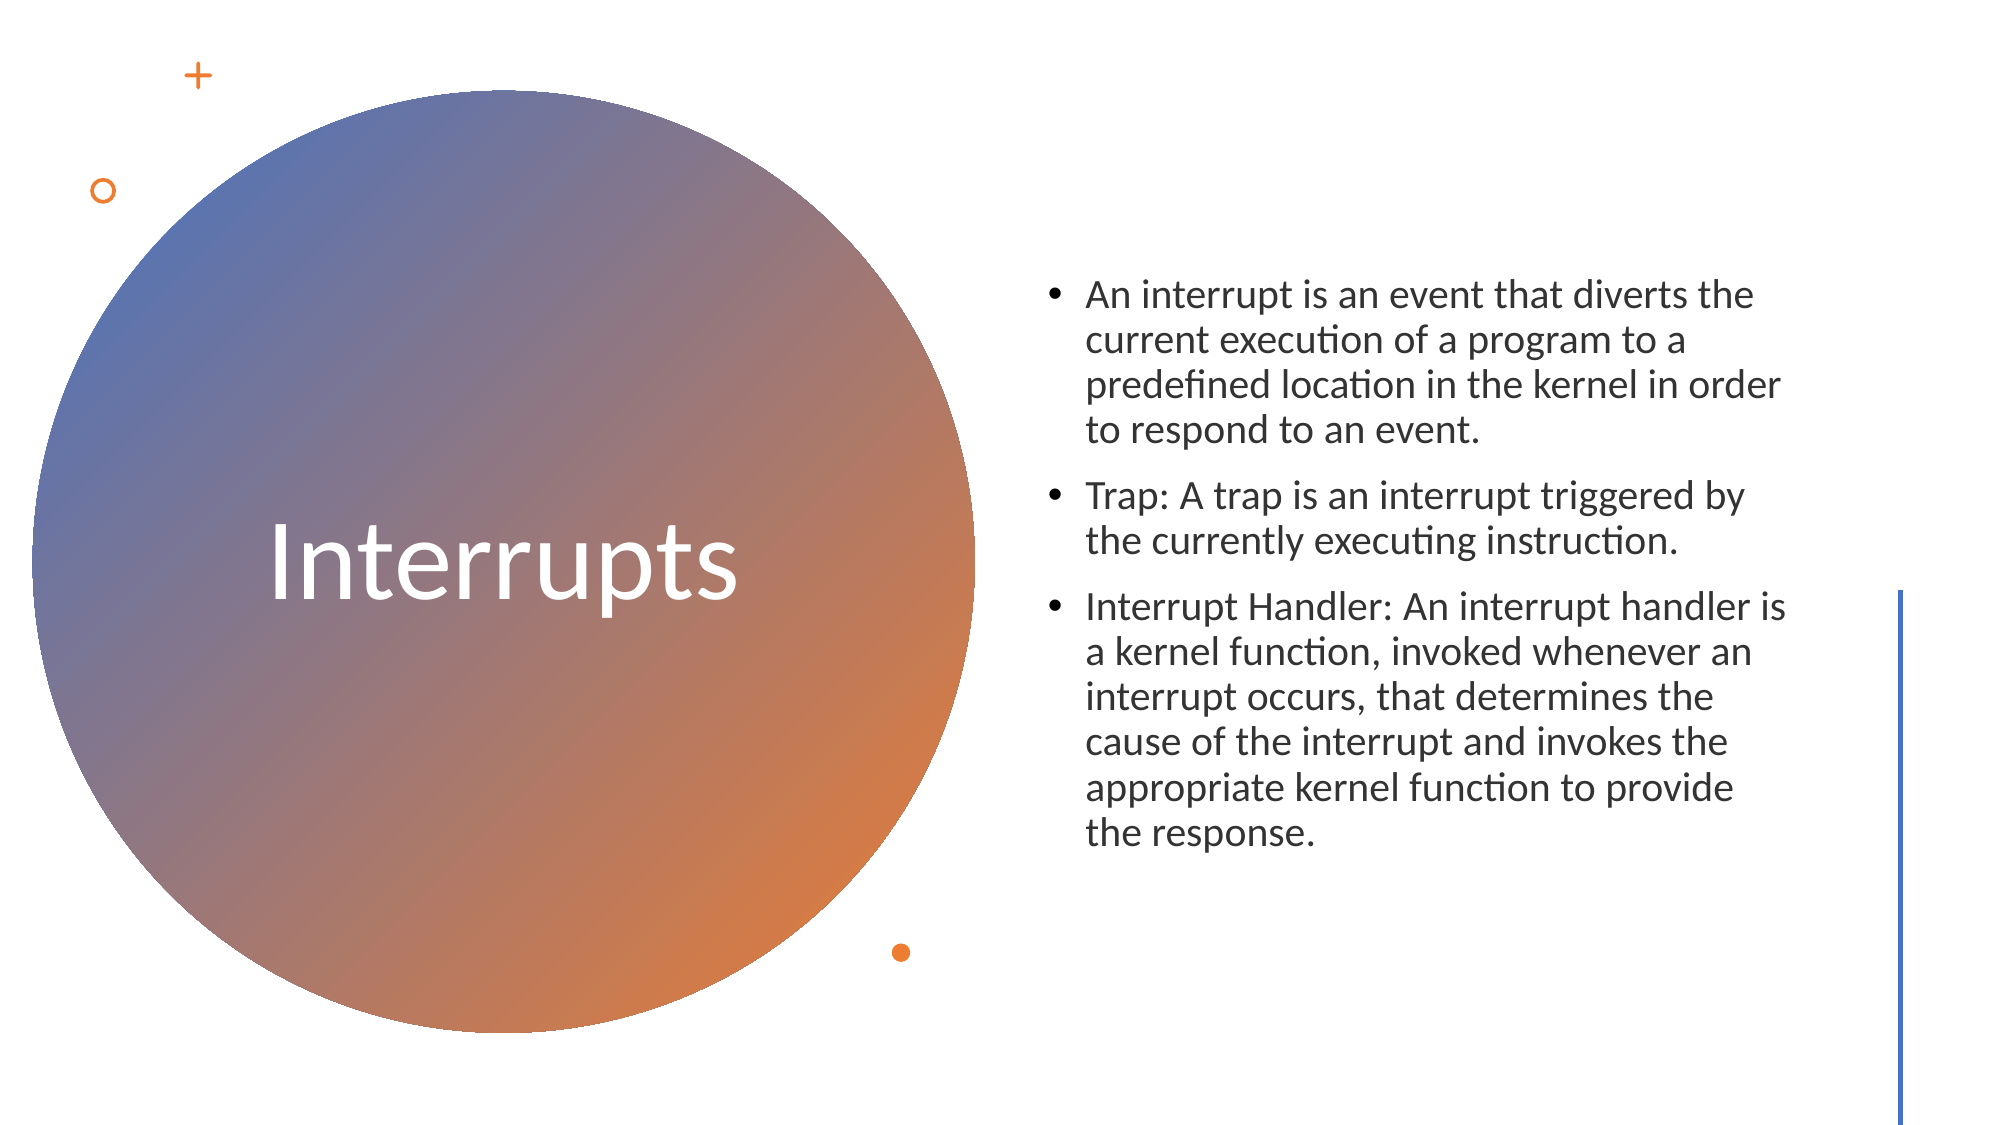

An interrupt is an event that diverts the current execution of a program to a predefined location in the kernel in order to respond to an event.
Trap: A trap is an interrupt triggered by the currently executing instruction.
Interrupt Handler: An interrupt handler is a kernel function, invoked whenever an interrupt occurs, that determines the cause of the interrupt and invokes the appropriate kernel function to provide the response.

# Interrupts